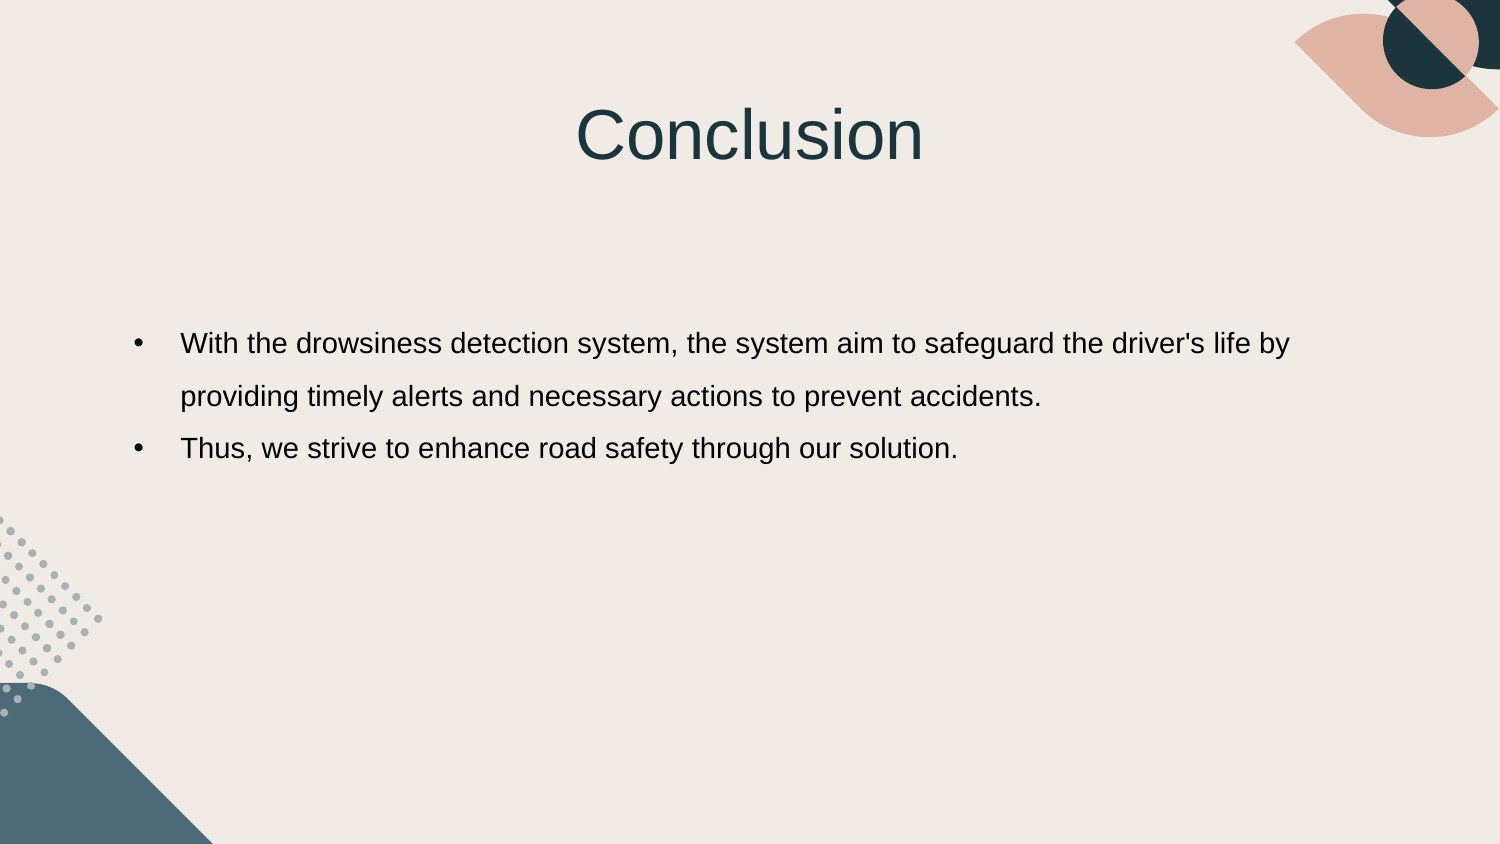

# Conclusion
With the drowsiness detection system, the system aim to safeguard the driver's life by providing timely alerts and necessary actions to prevent accidents.
Thus, we strive to enhance road safety through our solution.